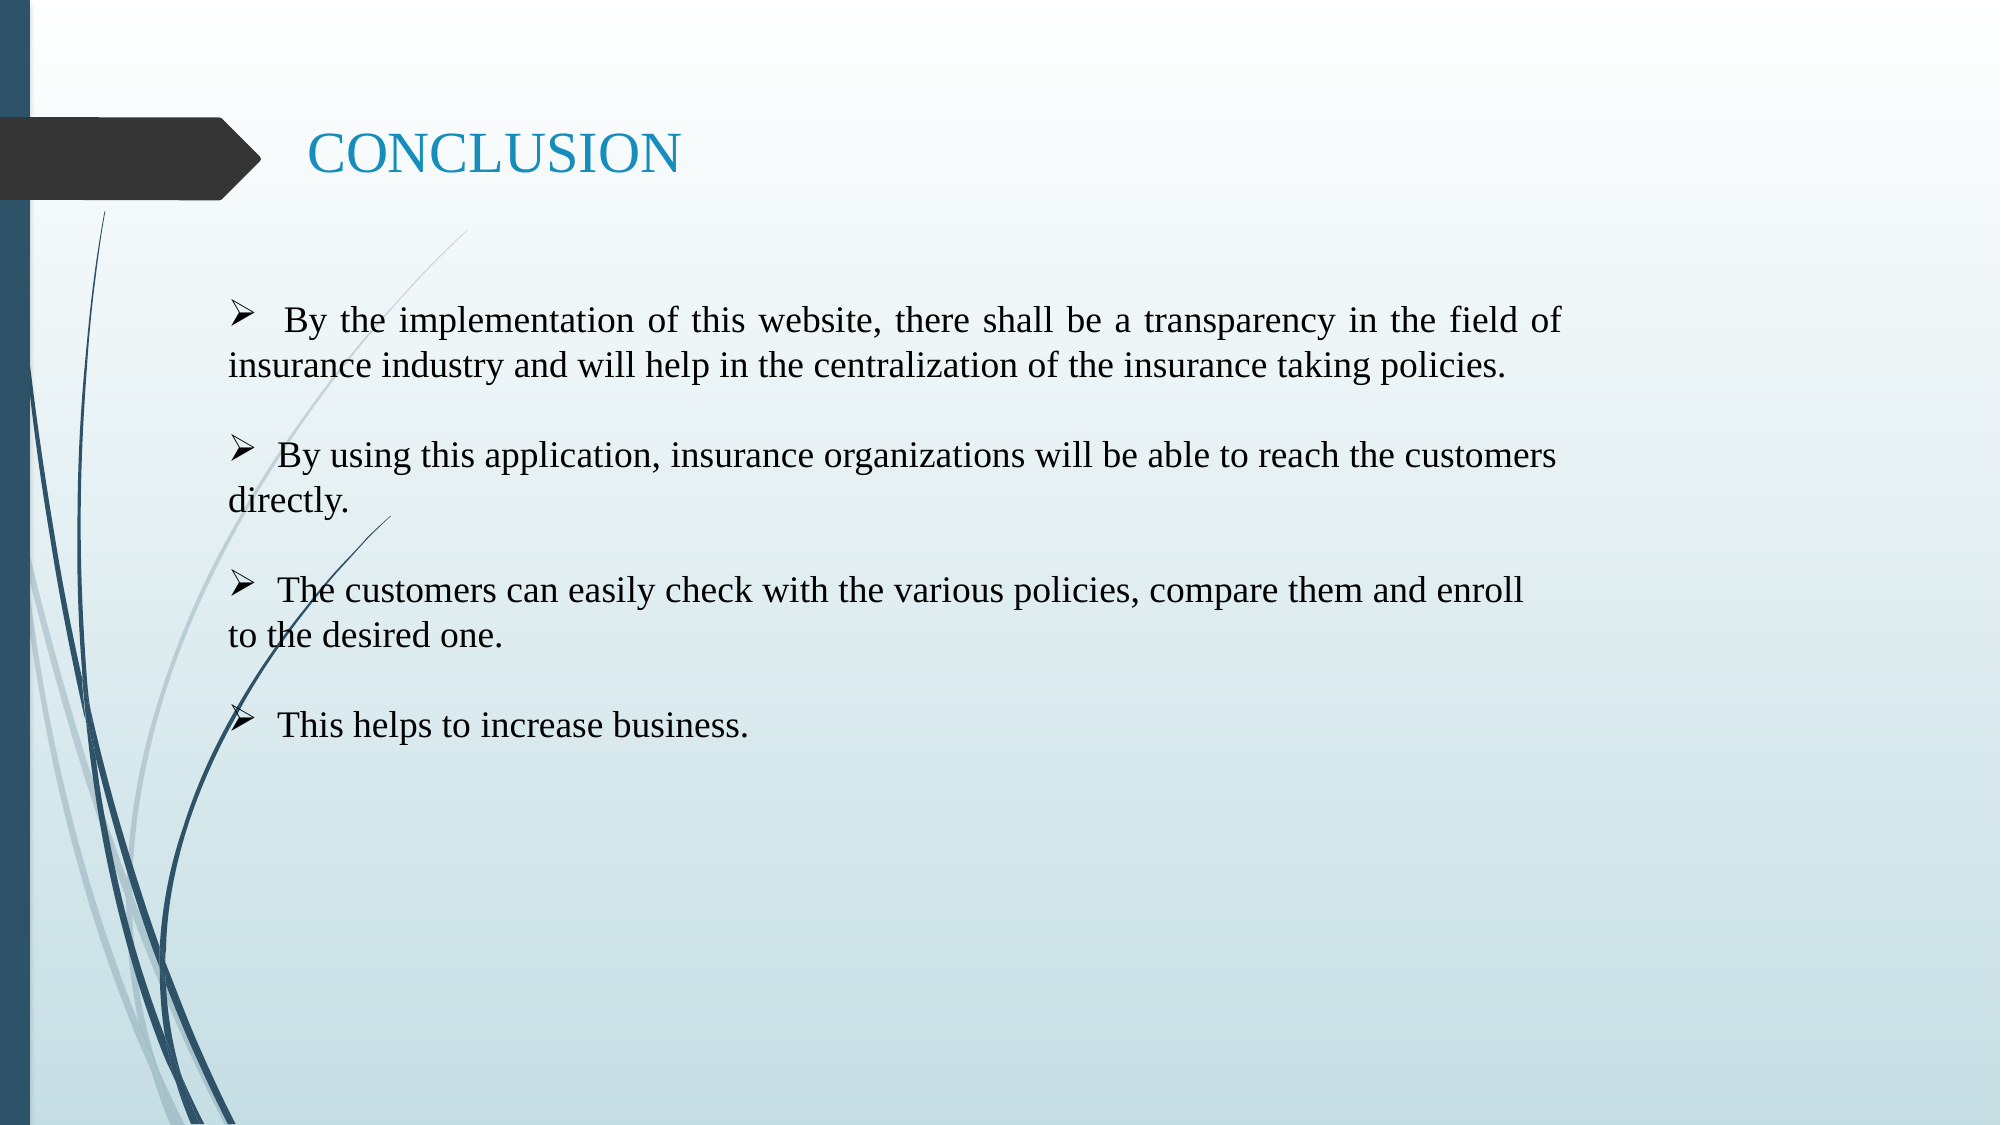

# CONCLUSION
  By the implementation of this website, there shall be a transparency in the field of insurance industry and will help in the centralization of the insurance taking policies.

  By using this application, insurance organizations will be able to reach the customers directly.

  The customers can easily check with the various policies, compare them and enroll to the desired one.

  This helps to increase business.